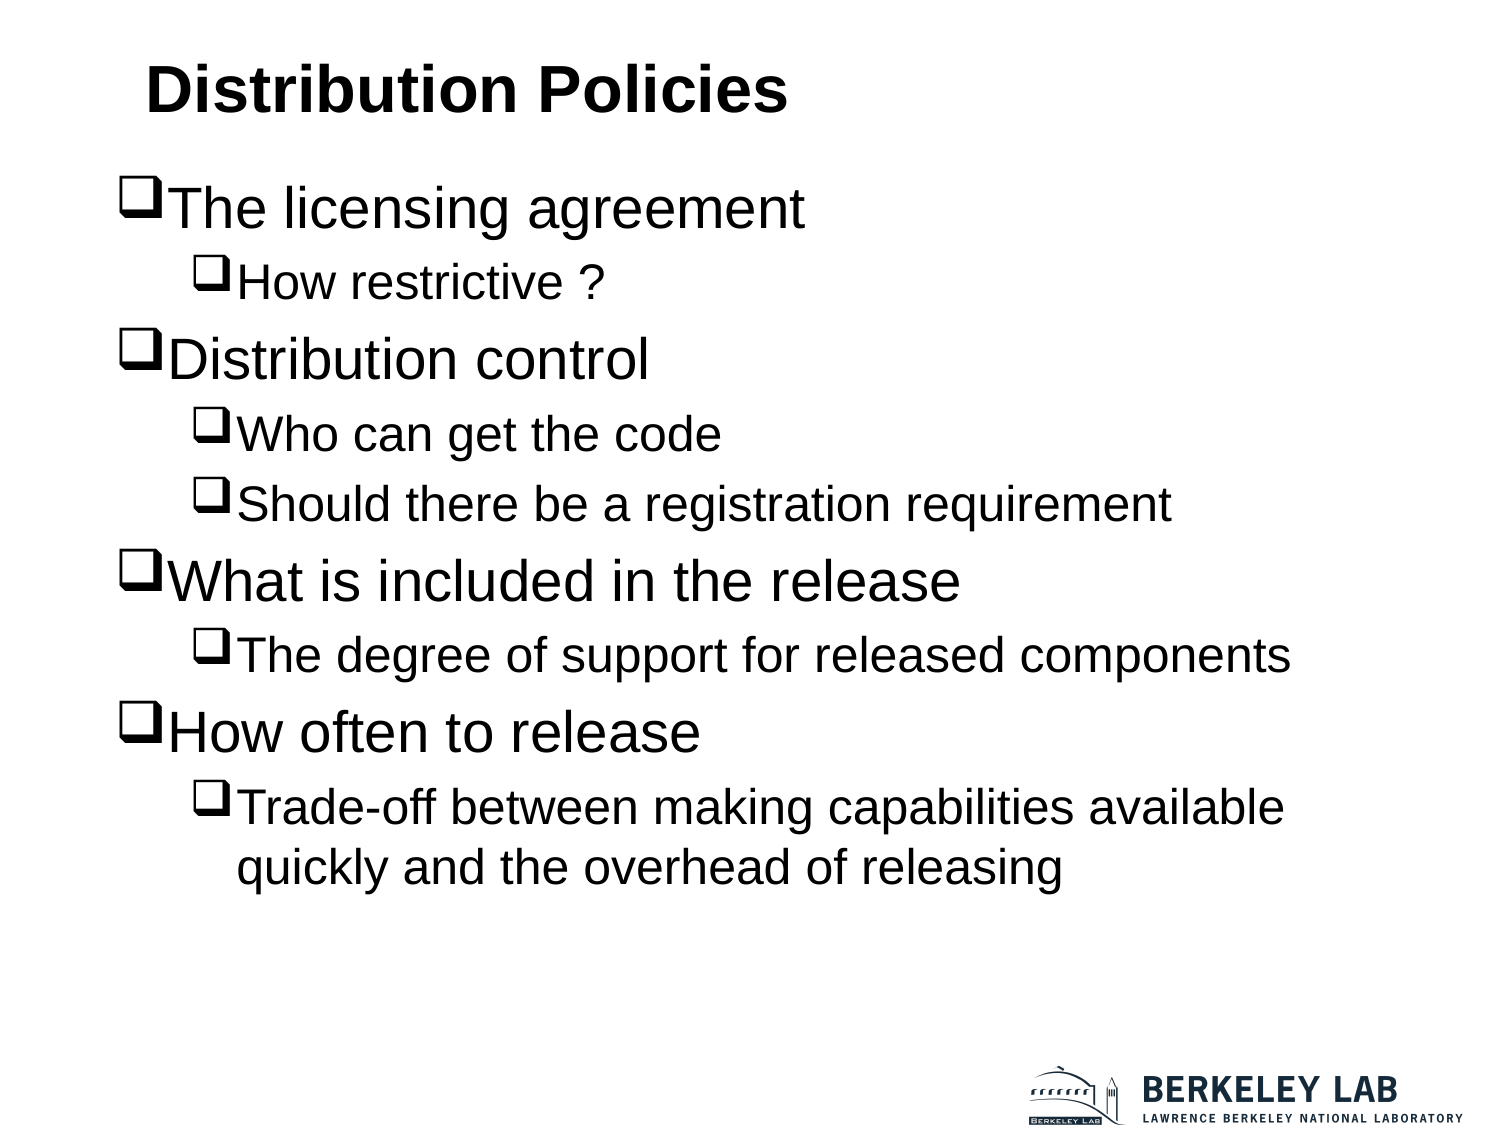

# Distribution Policies
The licensing agreement
How restrictive ?
Distribution control
Who can get the code
Should there be a registration requirement
What is included in the release
The degree of support for released components
How often to release
Trade-off between making capabilities available quickly and the overhead of releasing